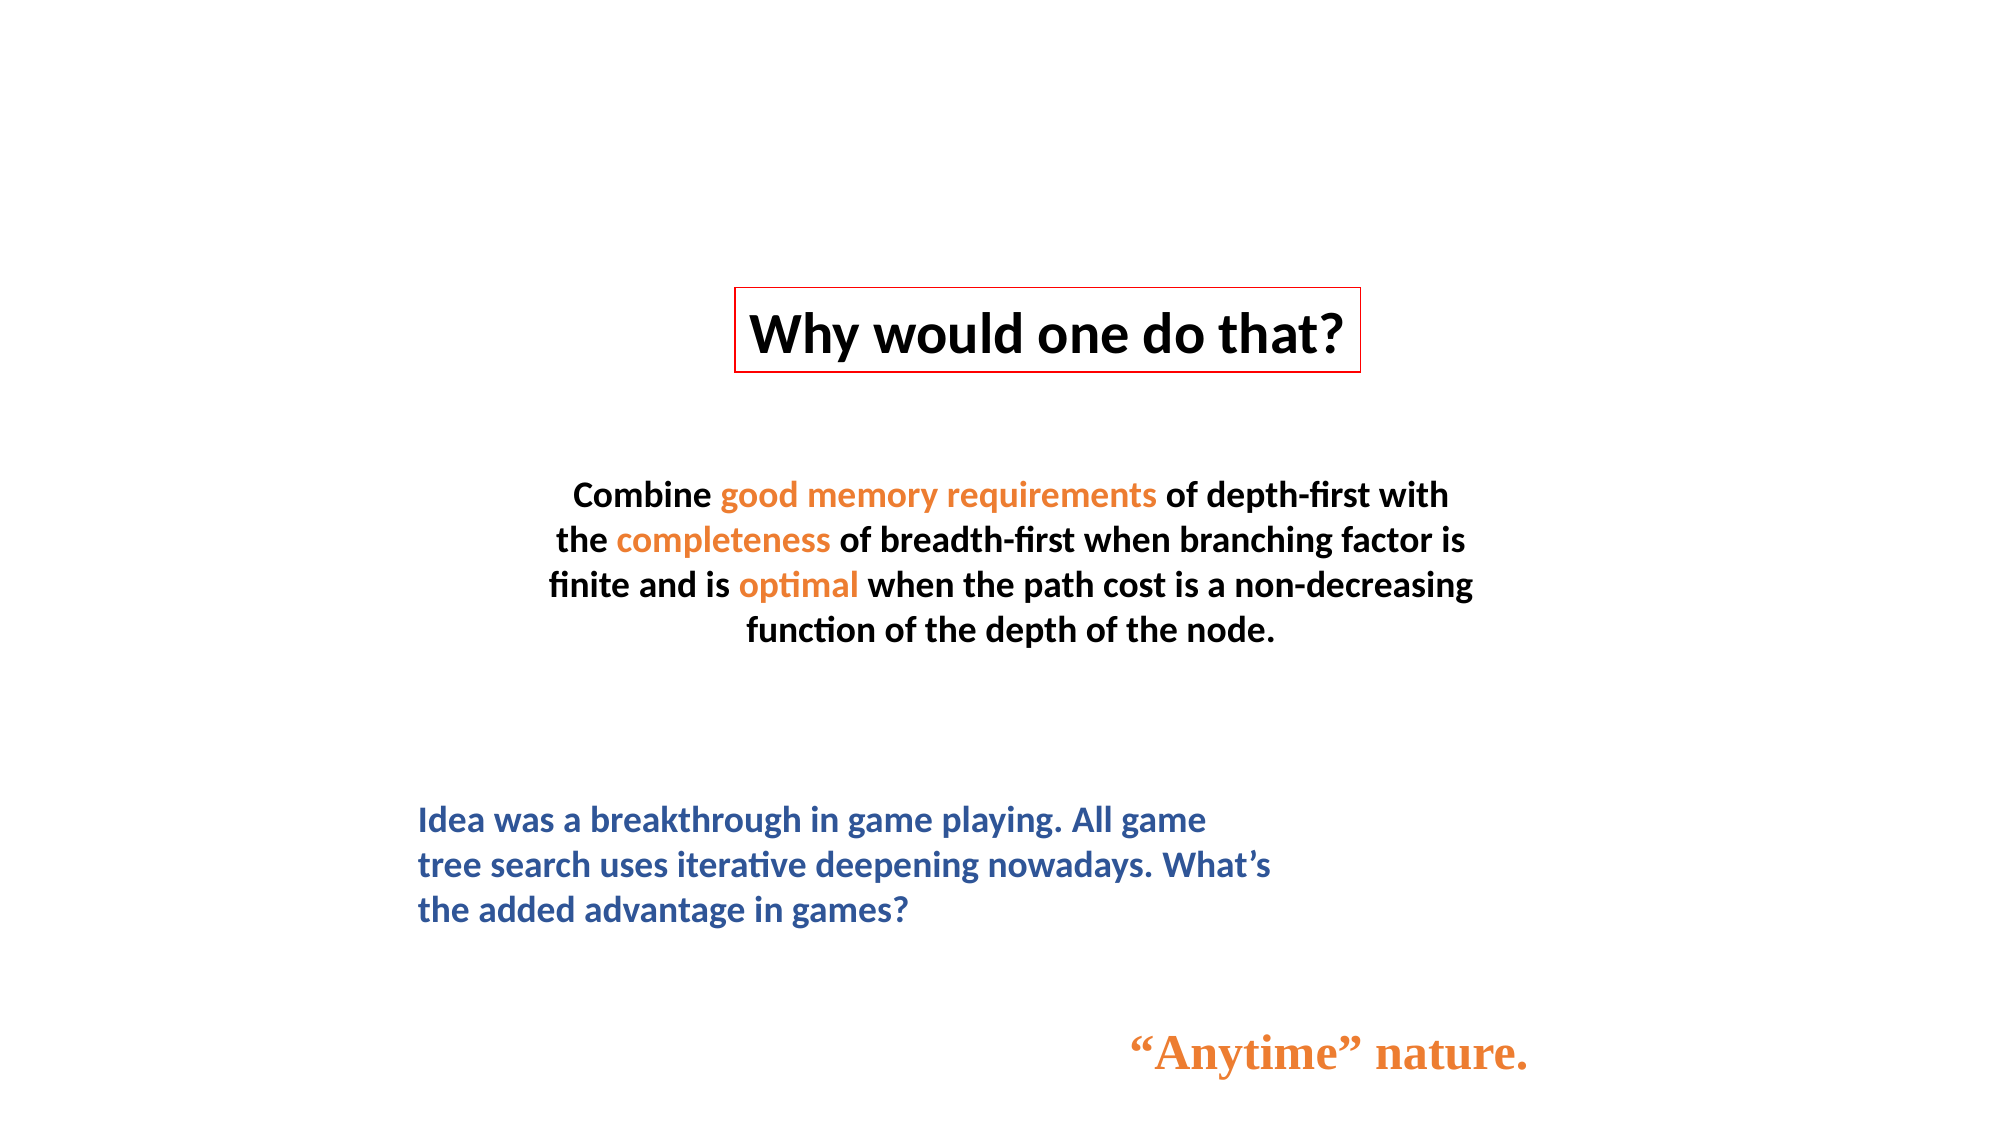

Why would one do that?
Combine good memory requirements of depth-first with
the completeness of breadth-first when branching factor is
finite and is optimal when the path cost is a non-decreasing
function of the depth of the node.
Idea was a breakthrough in game playing. All game
tree search uses iterative deepening nowadays. What’s
the added advantage in games?
“Anytime” nature.